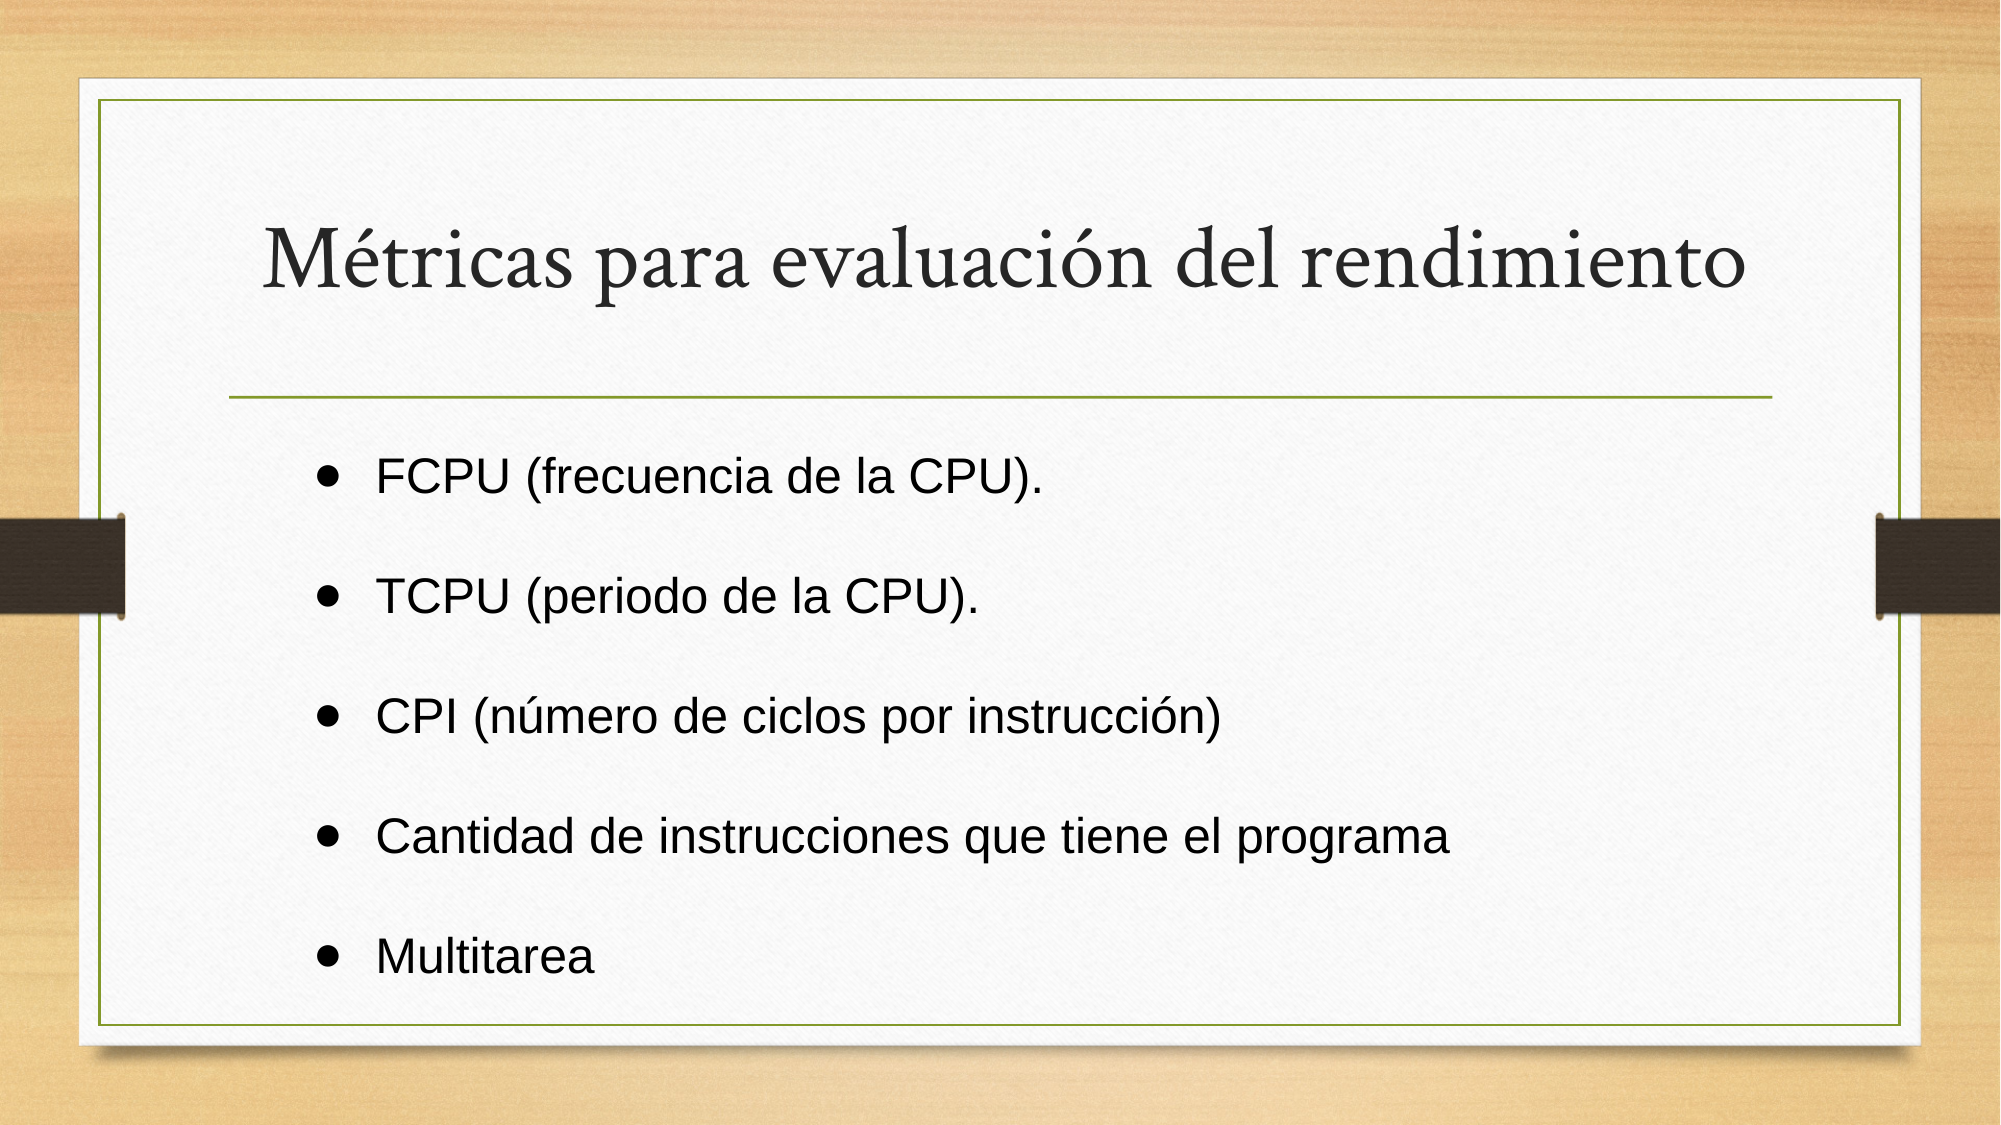

Métricas para evaluación del rendimiento

FCPU (frecuencia de la CPU).

TCPU (periodo de la CPU).

CPI (número de ciclos por instrucción)

Cantidad de instrucciones que tiene el programa

Multitarea